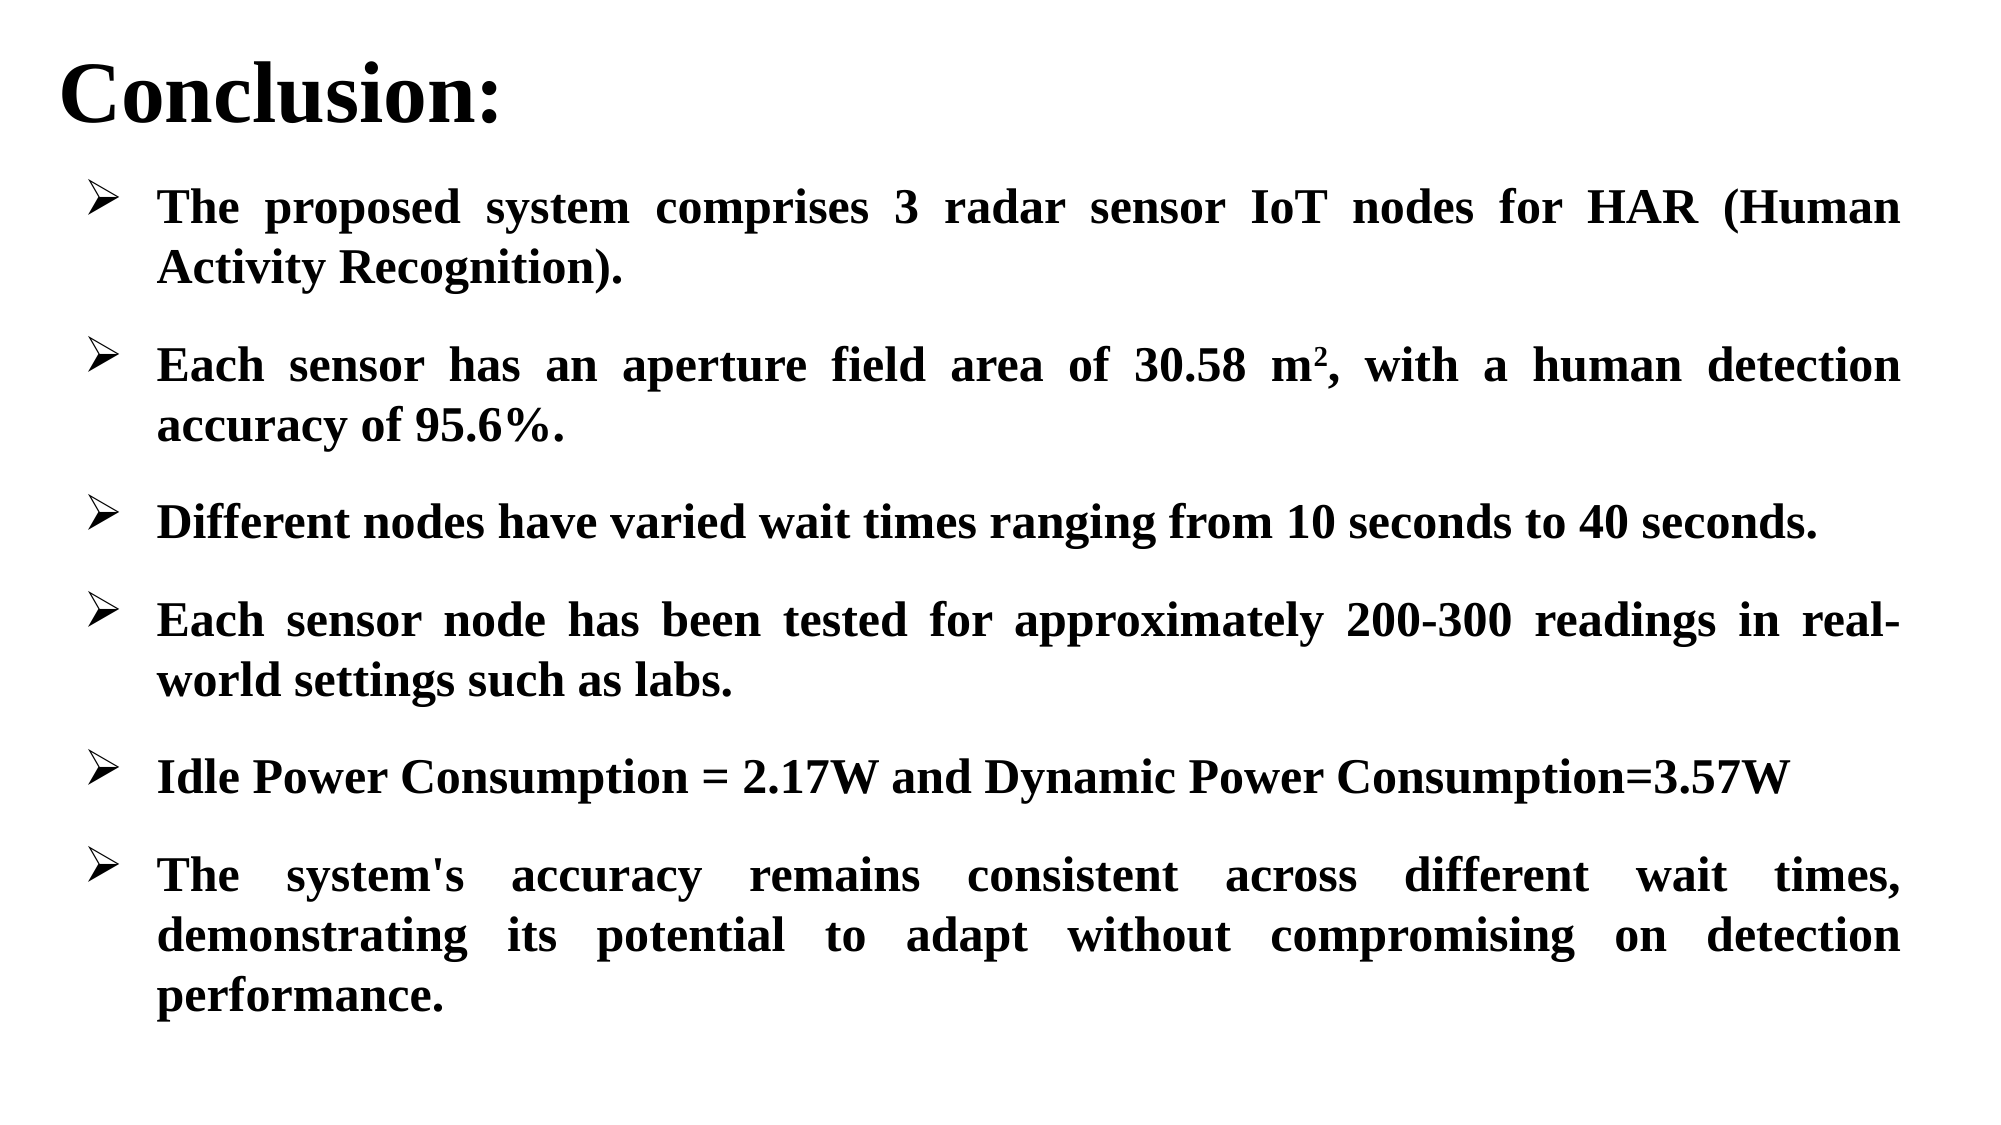

# Conclusion:
The proposed system comprises 3 radar sensor IoT nodes for HAR (Human Activity Recognition).
Each sensor has an aperture field area of 30.58 m2, with a human detection accuracy of 95.6%.
Different nodes have varied wait times ranging from 10 seconds to 40 seconds.
Each sensor node has been tested for approximately 200-300 readings in real-world settings such as labs.
Idle Power Consumption = 2.17W and Dynamic Power Consumption=3.57W
The system's accuracy remains consistent across different wait times, demonstrating its potential to adapt without compromising on detection performance.

22/11/24
BTP Presentation By-Kartik Khandelwal & Viren Sharma
25